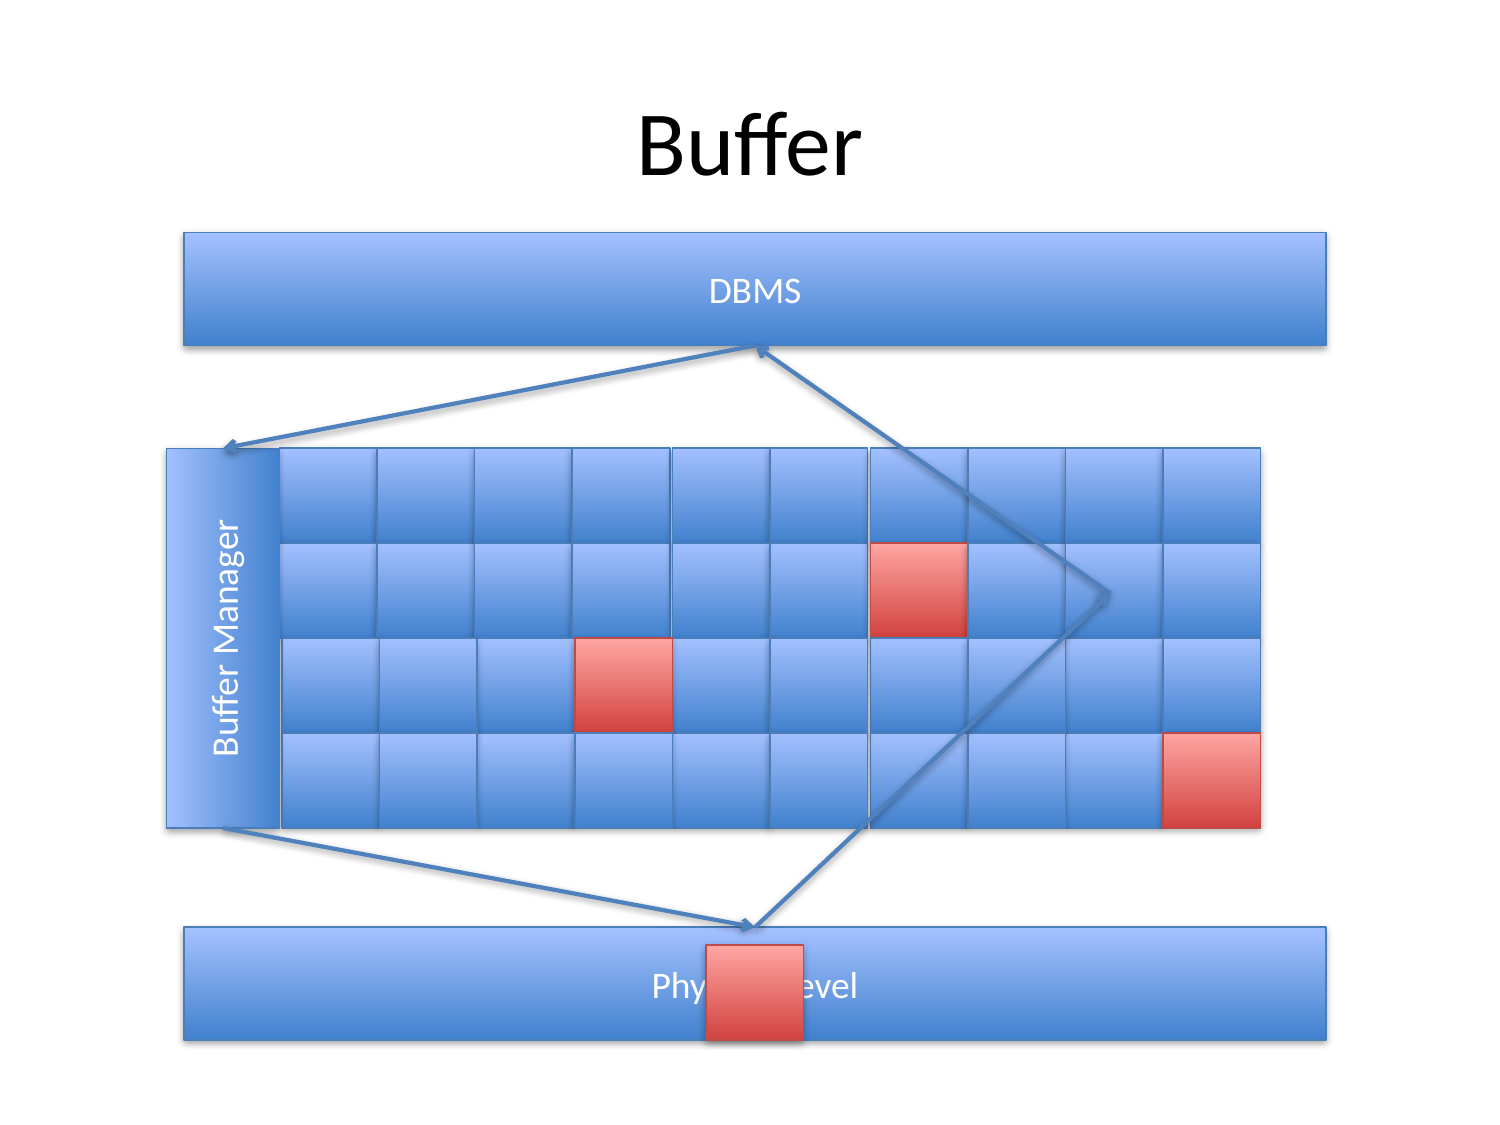

# Buffer
DBMS

Buffer Manager

Physical Level